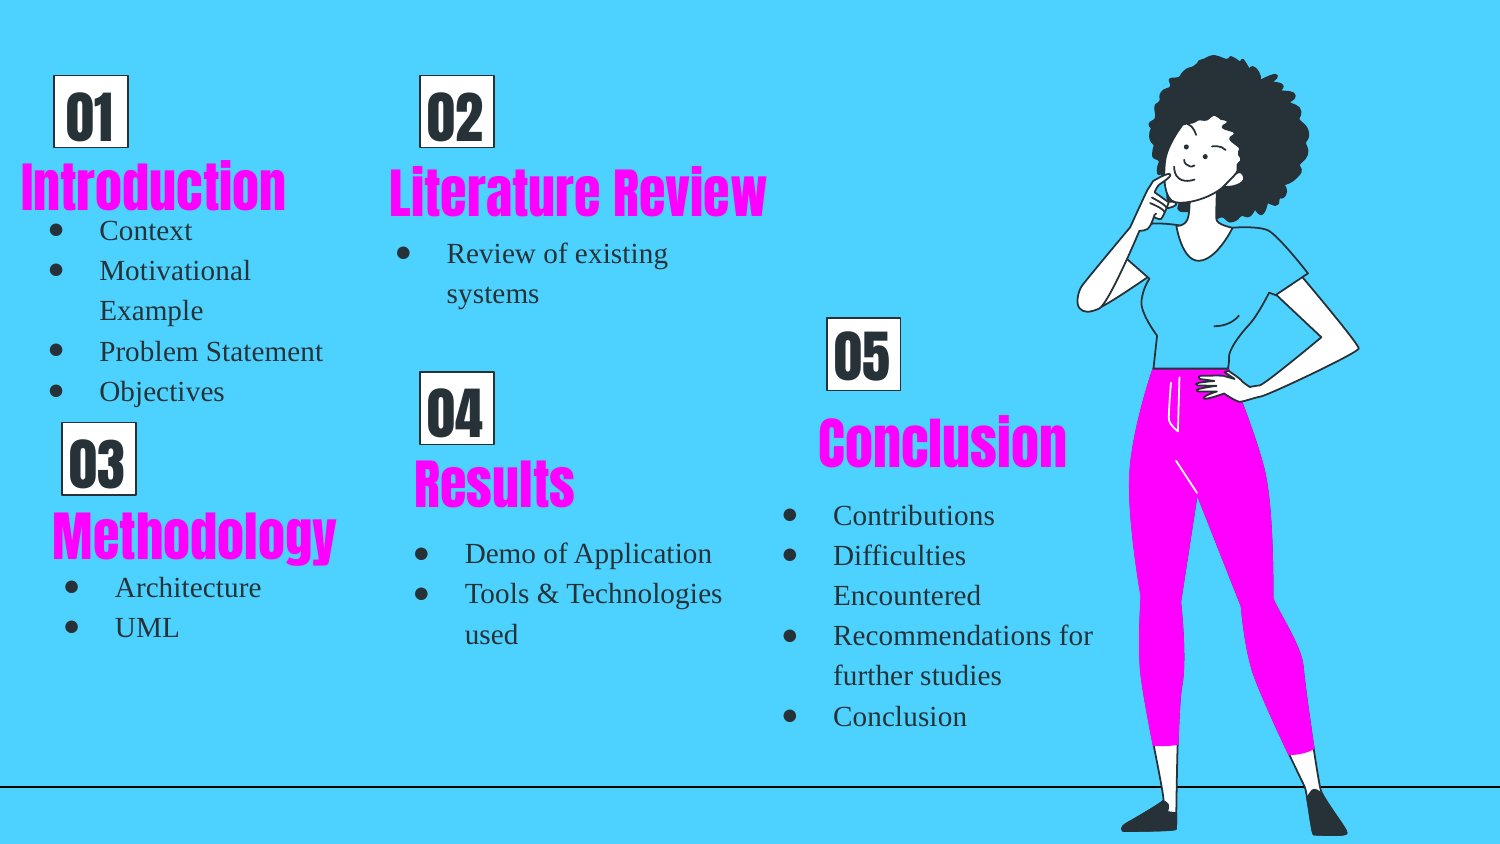

01

02

# Introduction
Context
Motivational Example
Problem Statement
Objectives
Literature Review
Review of existing systems

05

04

Conclusion
03

Contributions
Difficulties Encountered
Recommendations for further studies
Conclusion
Results
Demo of Application
Tools & Technologies used
Methodology
Architecture
UML